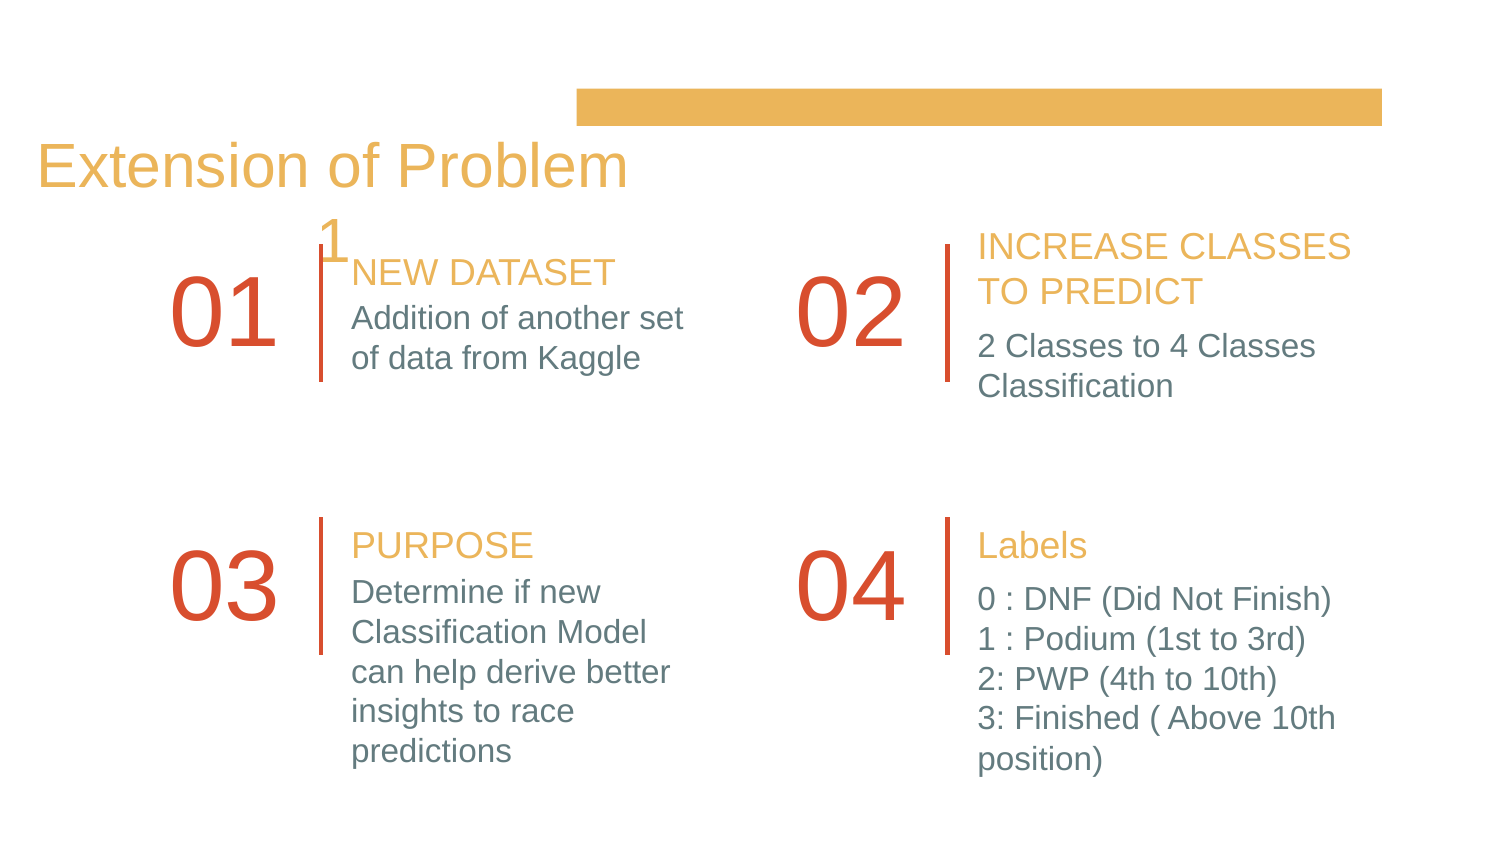

# Extension of Problem 1
INCREASE CLASSES TO PREDICT
NEW DATASET
01
02

Addition of another set of data from Kaggle
2 Classes to 4 Classes Classification
PURPOSE
Labels
03
04

Determine if new Classification Model can help derive better insights to race predictions
0 : DNF (Did Not Finish)
1 : Podium (1st to 3rd)
2: PWP (4th to 10th)
3: Finished ( Above 10th position)